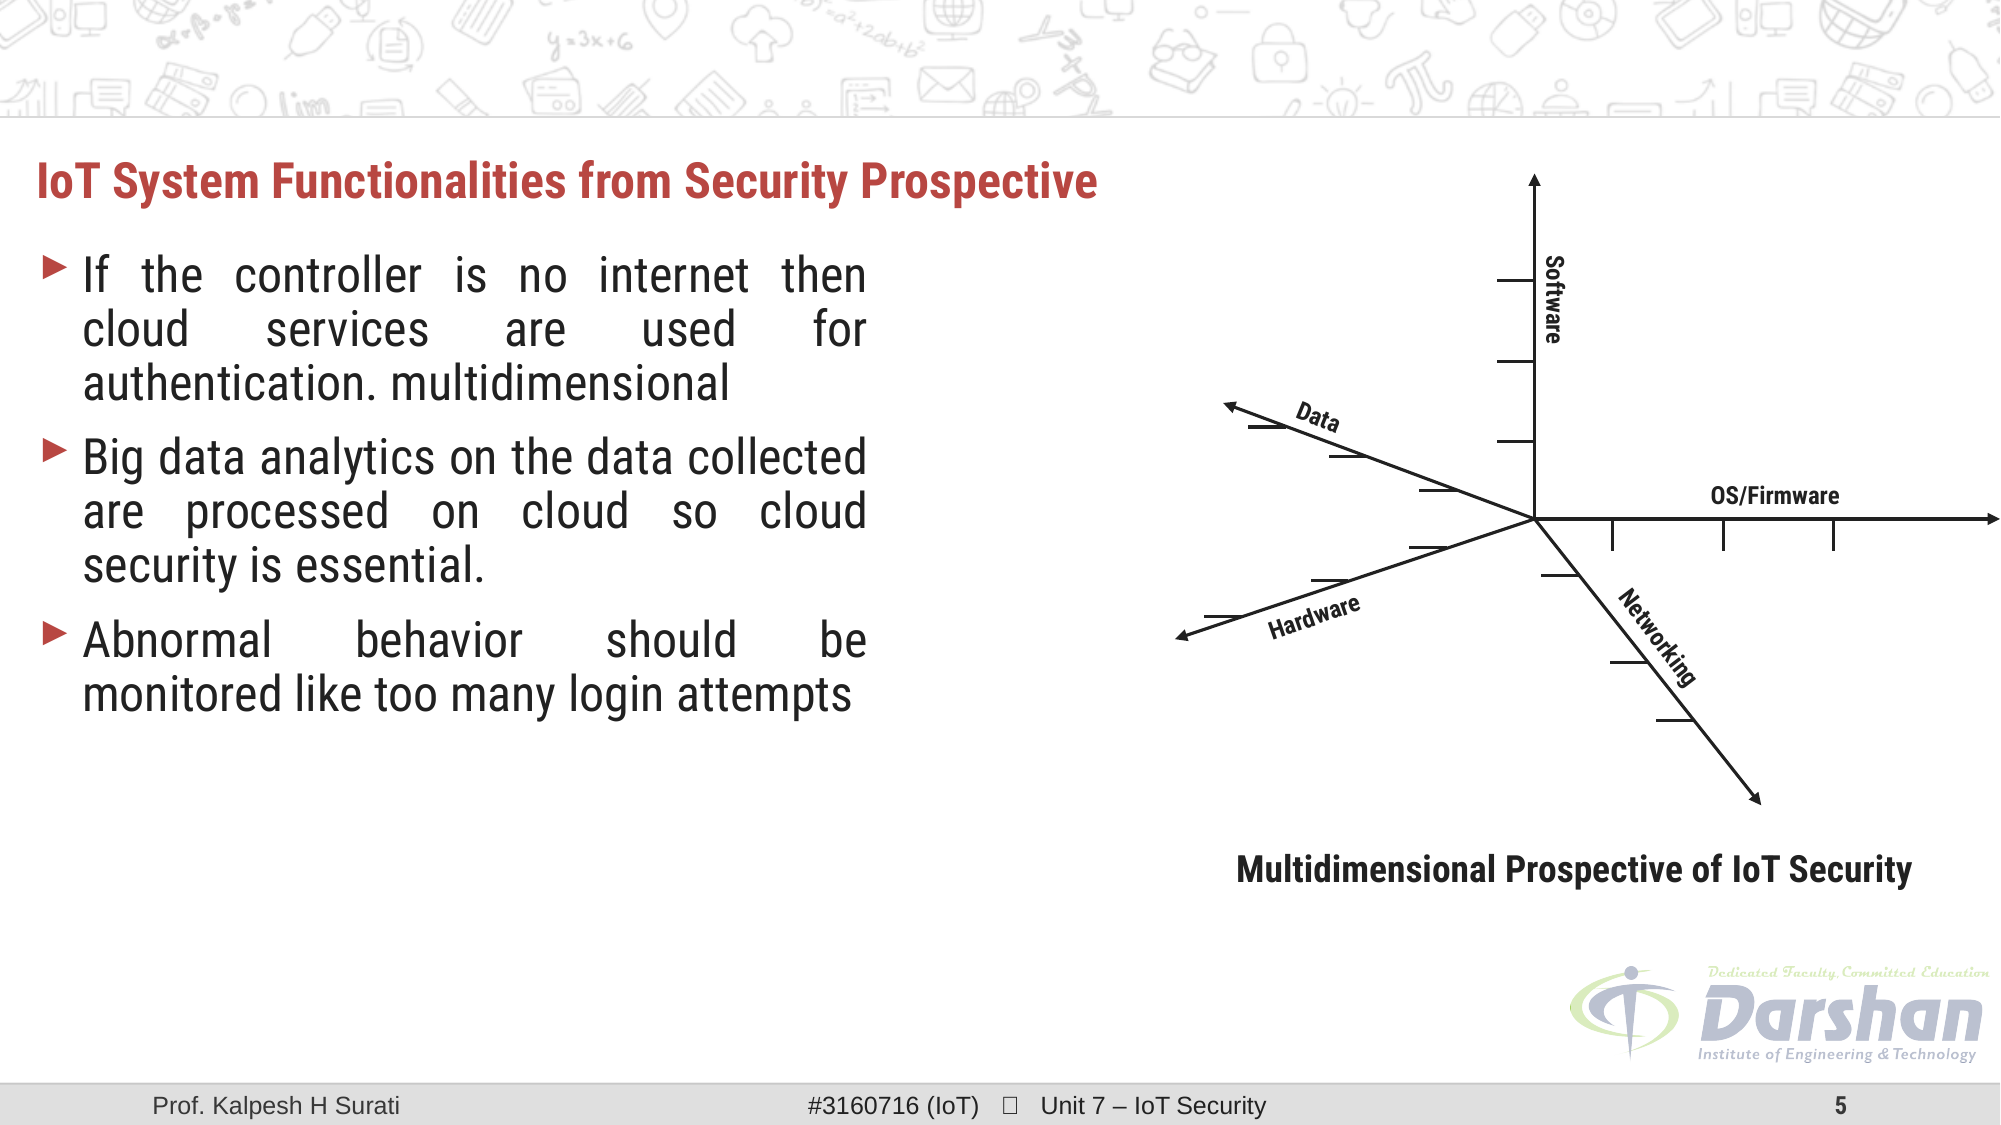

#
IoT System Functionalities from Security Prospective

Software
Data
OS/Firmware
Hardware
Networking
Multidimensional Prospective of IoT Security
If the controller is no internet then cloud services are used for authentication. multidimensional
Big data analytics on the data collected are processed on cloud so cloud security is essential.
Abnormal behavior should be monitored like too many login attempts